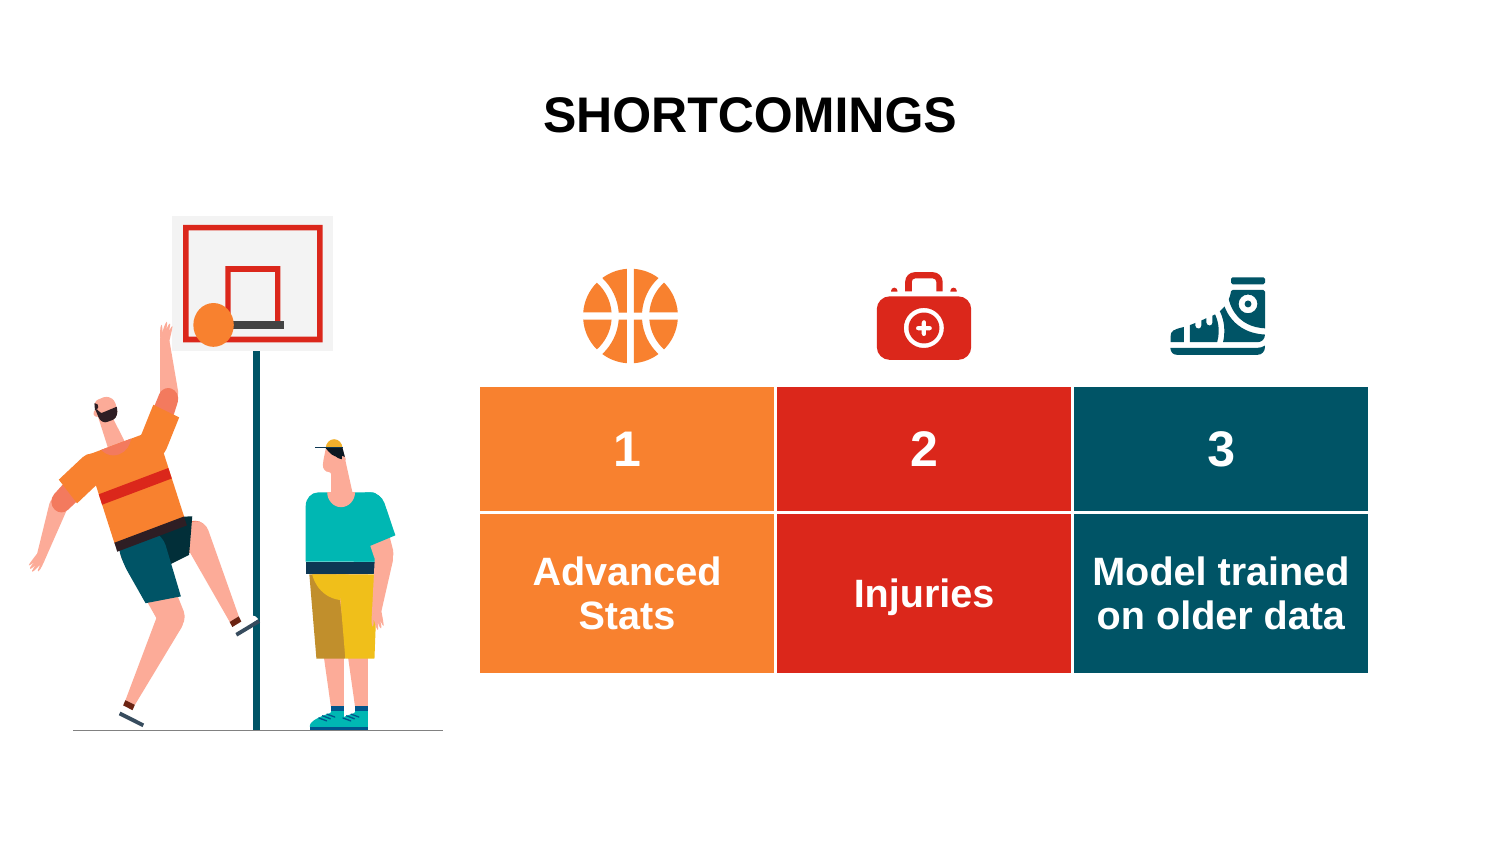

# SHORTCOMINGS

| 1 | 2 | 3 |
| --- | --- | --- |
| Advanced Stats | Injuries | Model trained on older data |